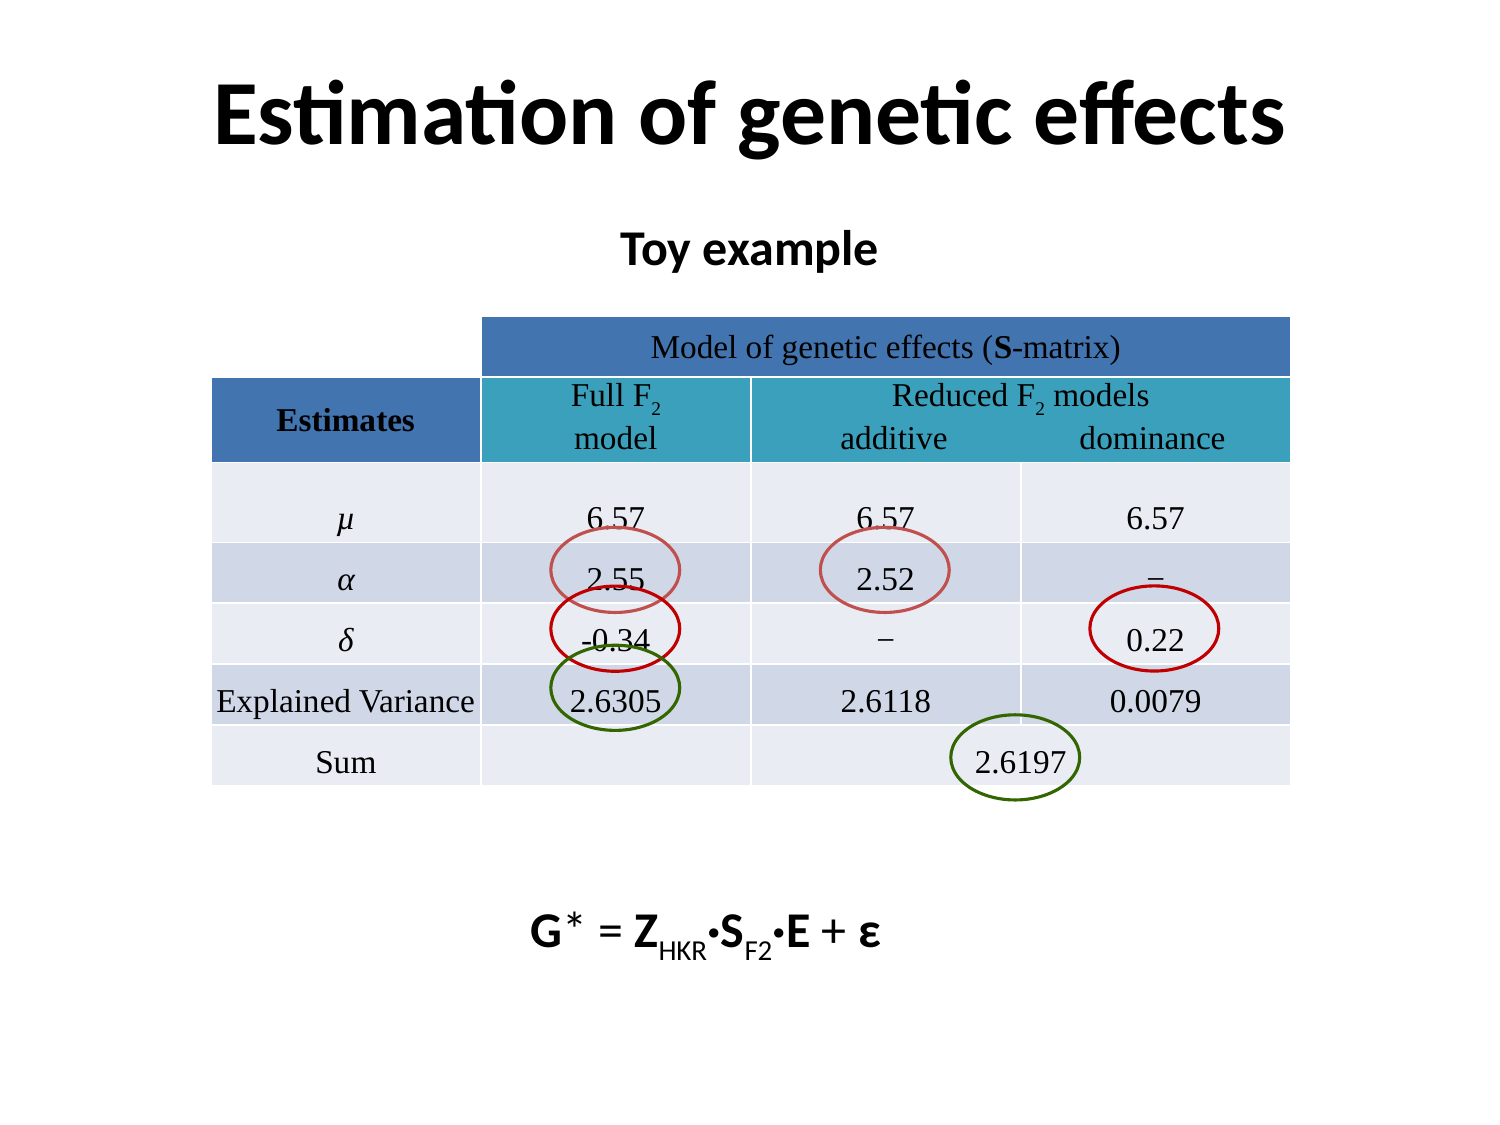

Estimation of genetic effects
Toy example
|  | Model of genetic effects (S-matrix) |  |  |
| --- | --- | --- | --- |
| Estimates | Full F2 model | Reduced F2 models additive dominance |  |
| µ | 6.57 | 6.57 | 6.57 |
| α | 2.55 | 2.52 | − |
| δ | -0.34 | − | 0.22 |
| Explained Variance | 2.6305 | 2.6118 | 0.0079 |
| Sum |  | 2.6197 |  |

G* = ZHKR·SF2·E + ε